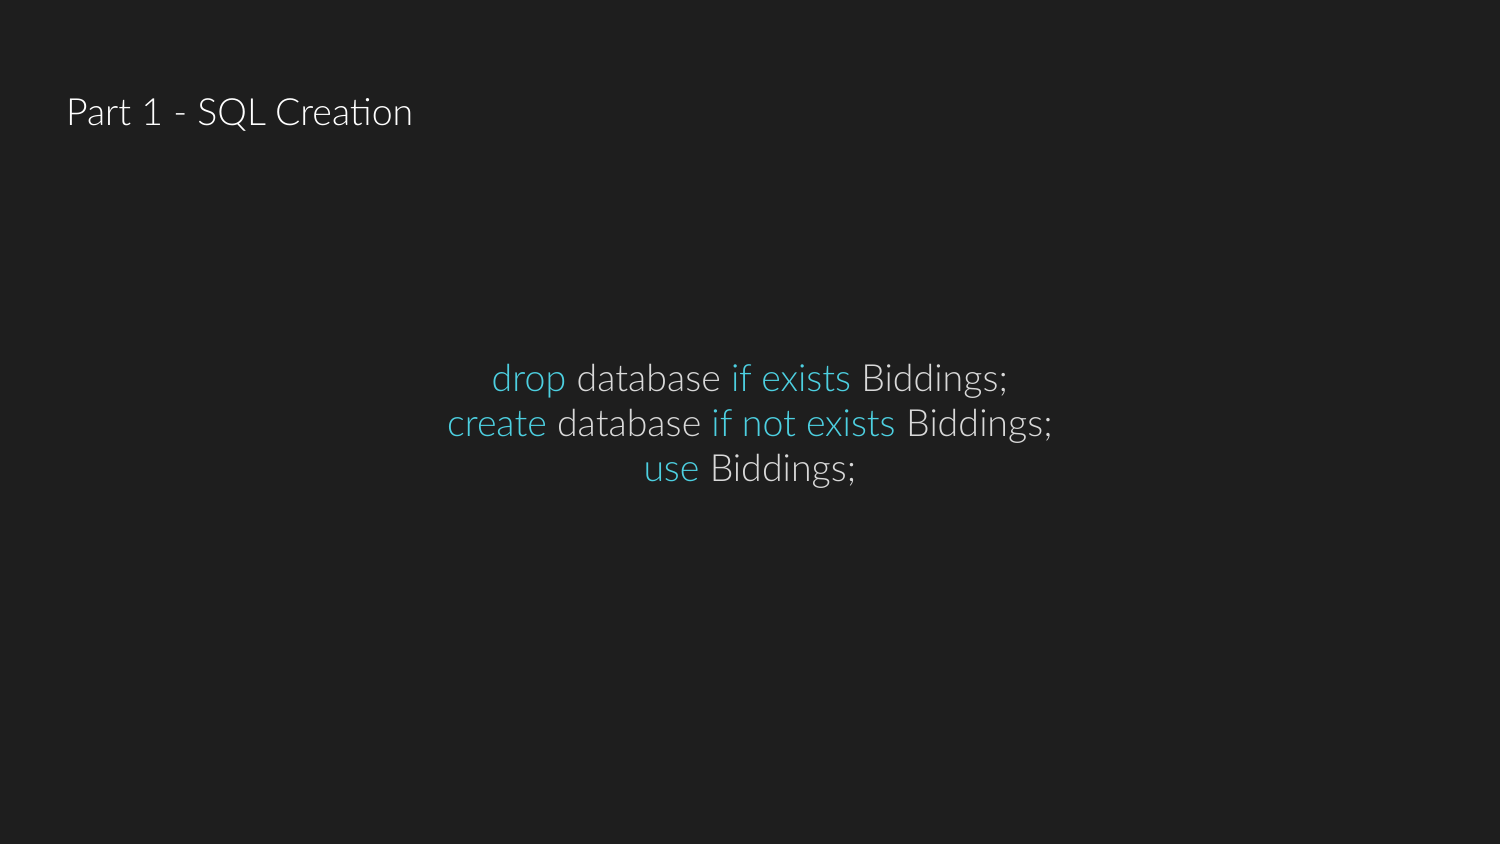

# Part 1 - SQL Creation
drop database if exists Biddings;
create database if not exists Biddings;
use Biddings;